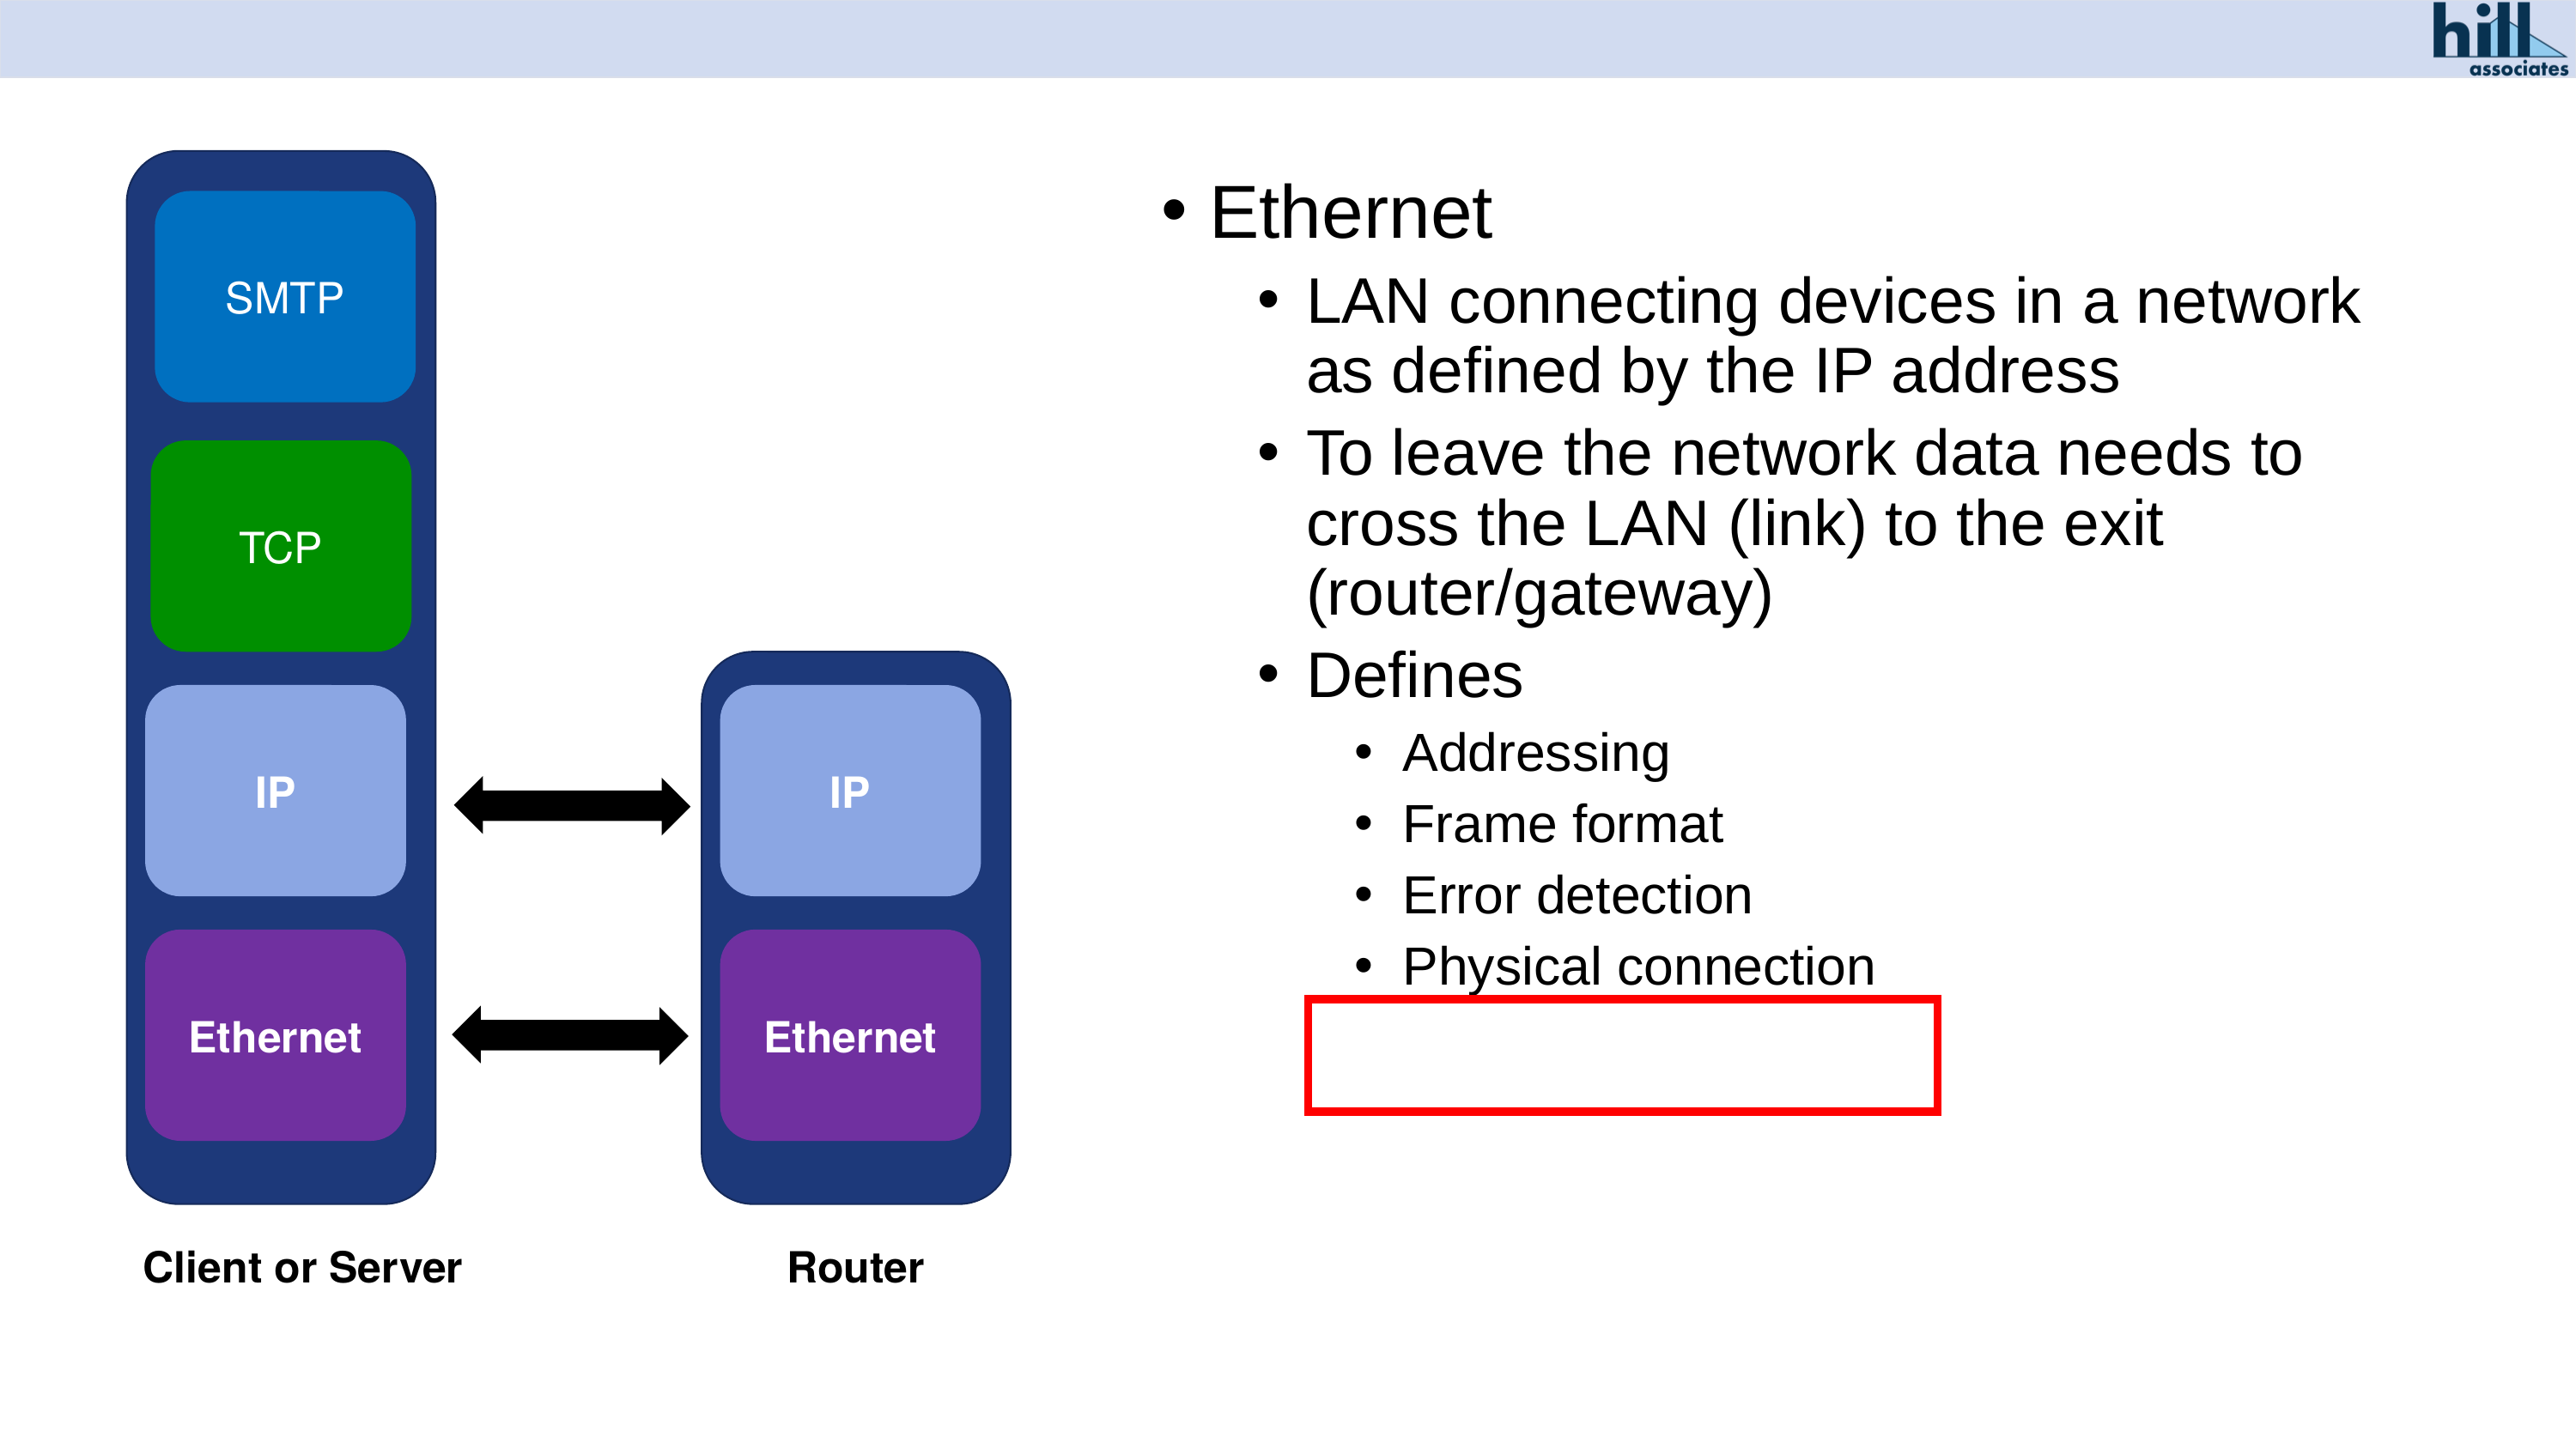

SMTP
TCP
IP
Ethernet
Ethernet
LAN connecting devices in a network as defined by the IP address
To leave the network data needs to cross the LAN (link) to the exit (router/gateway)
Defines
Addressing
Frame format
Error detection
Physical connection

IP
Ethernet

Client or Server
Router